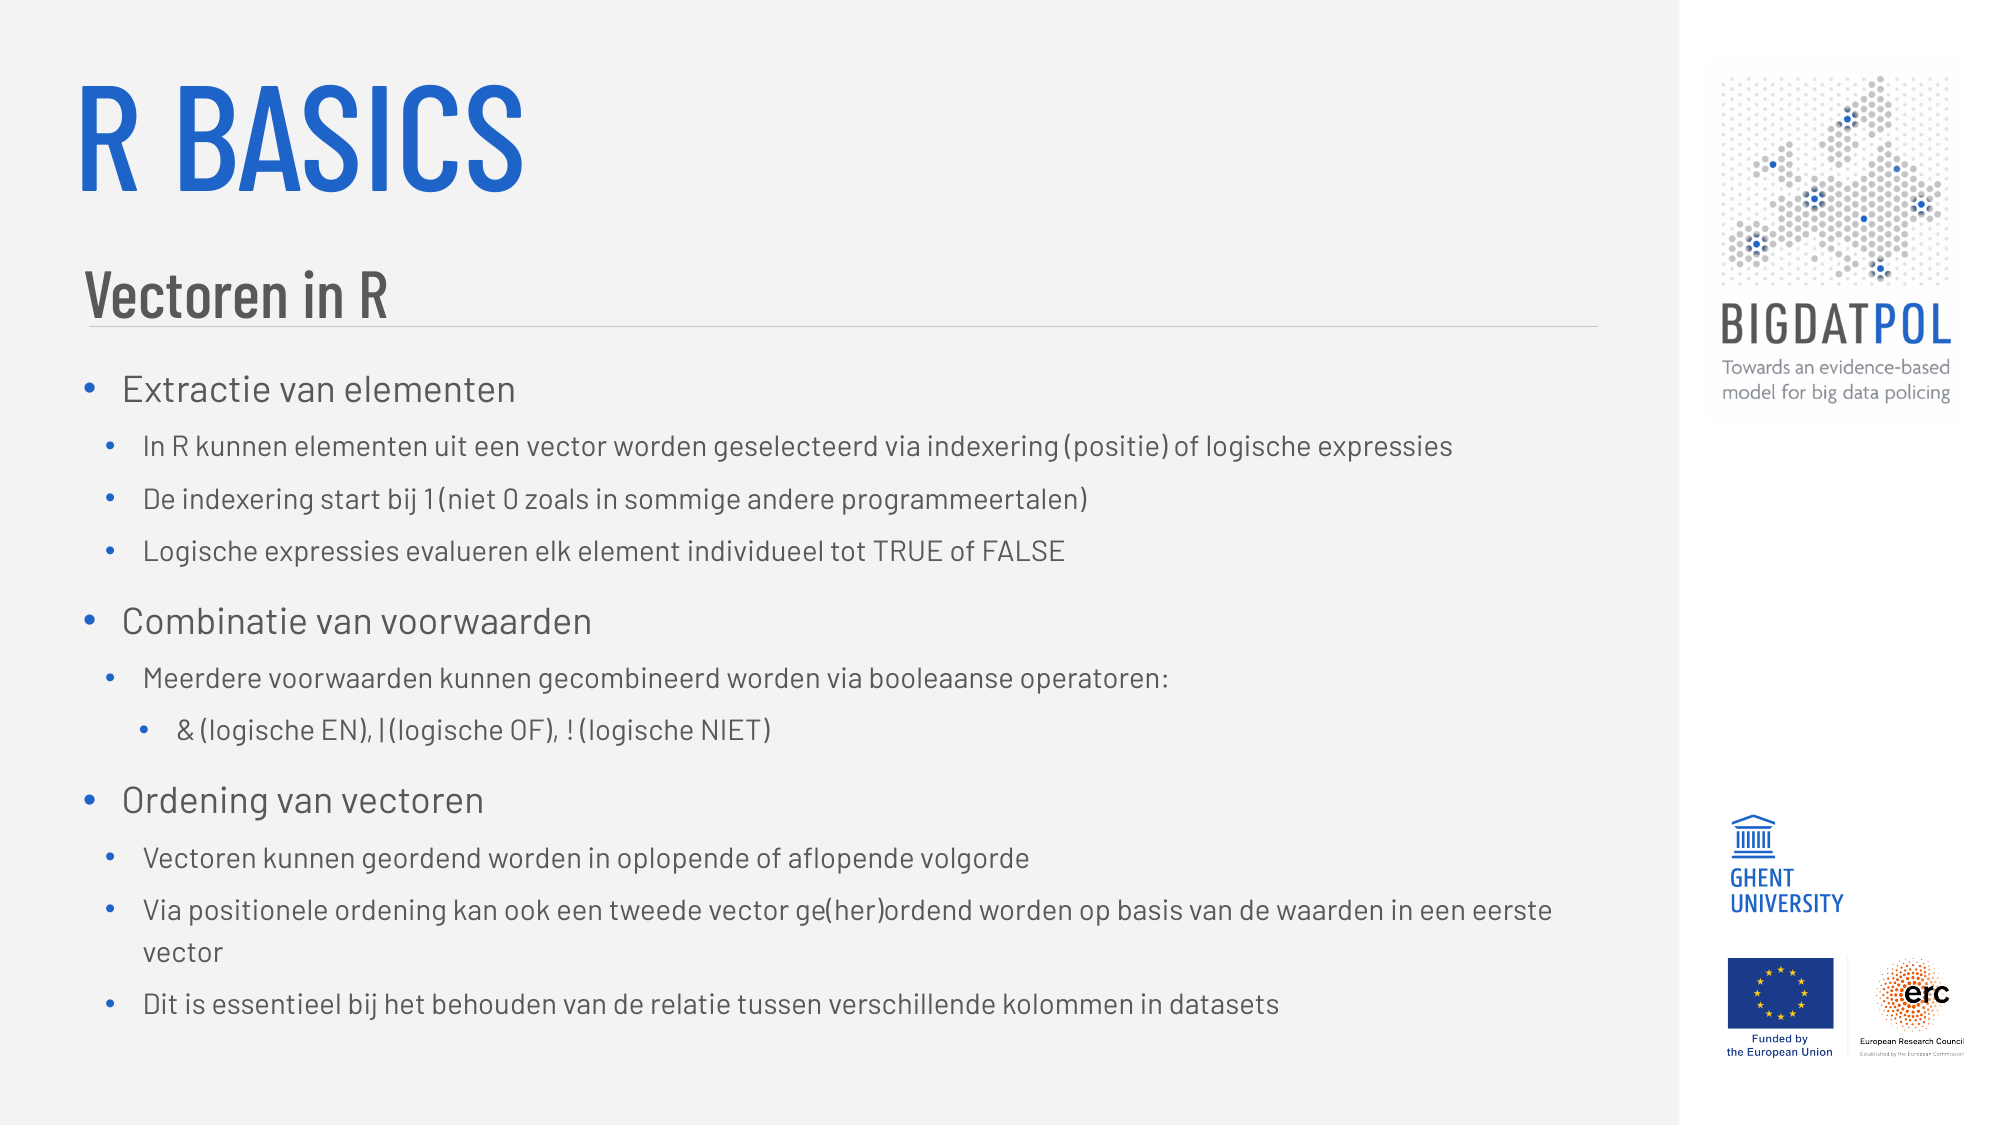

# R basics
Vectoren in R
Extractie van elementen
In R kunnen elementen uit een vector worden geselecteerd via indexering (positie) of logische expressies
De indexering start bij 1 (niet 0 zoals in sommige andere programmeertalen)
Logische expressies evalueren elk element individueel tot TRUE of FALSE
Combinatie van voorwaarden
Meerdere voorwaarden kunnen gecombineerd worden via booleaanse operatoren:
& (logische EN), | (logische OF), ! (logische NIET)
Ordening van vectoren
Vectoren kunnen geordend worden in oplopende of aflopende volgorde
Via positionele ordening kan ook een tweede vector ge(her)ordend worden op basis van de waarden in een eerste vector
Dit is essentieel bij het behouden van de relatie tussen verschillende kolommen in datasets